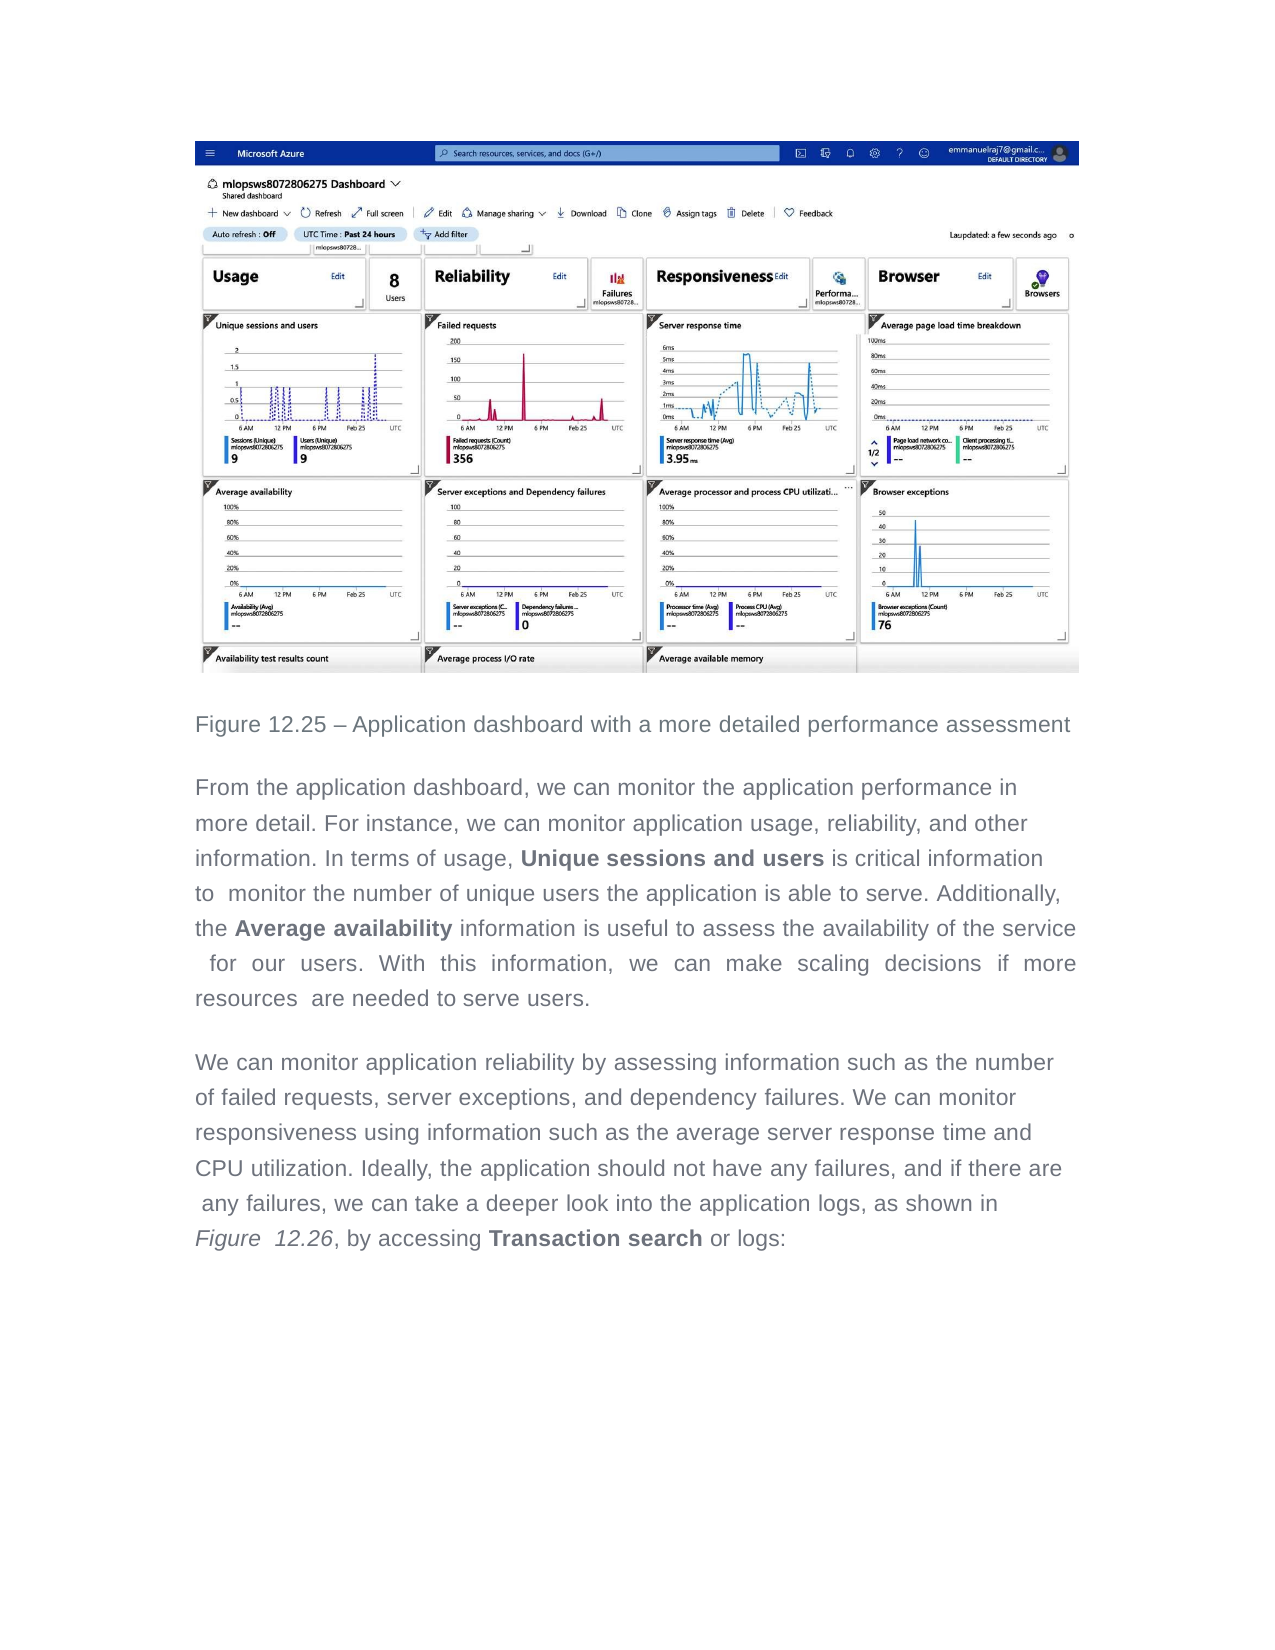

Figure 12.25 – Application dashboard with a more detailed performance assessment

From the application dashboard, we can monitor the application performance in  more detail. For instance, we can monitor application usage, reliability, and other  information. In terms of usage, Unique sessions and users is critical information to  monitor the number of unique users the application is able to serve. Additionally,
the Average availability information is useful to assess the availability of the service  for our users. With this information, we can make scaling decisions if more resources  are needed to serve users.

We can monitor application reliability by assessing information such as the number  of failed requests, server exceptions, and dependency failures. We can monitor  responsiveness using information such as the average server response time and  CPU utilization. Ideally, the application should not have any failures, and if there are  any failures, we can take a deeper look into the application logs, as shown in Figure  12.26, by accessing Transaction search or logs: